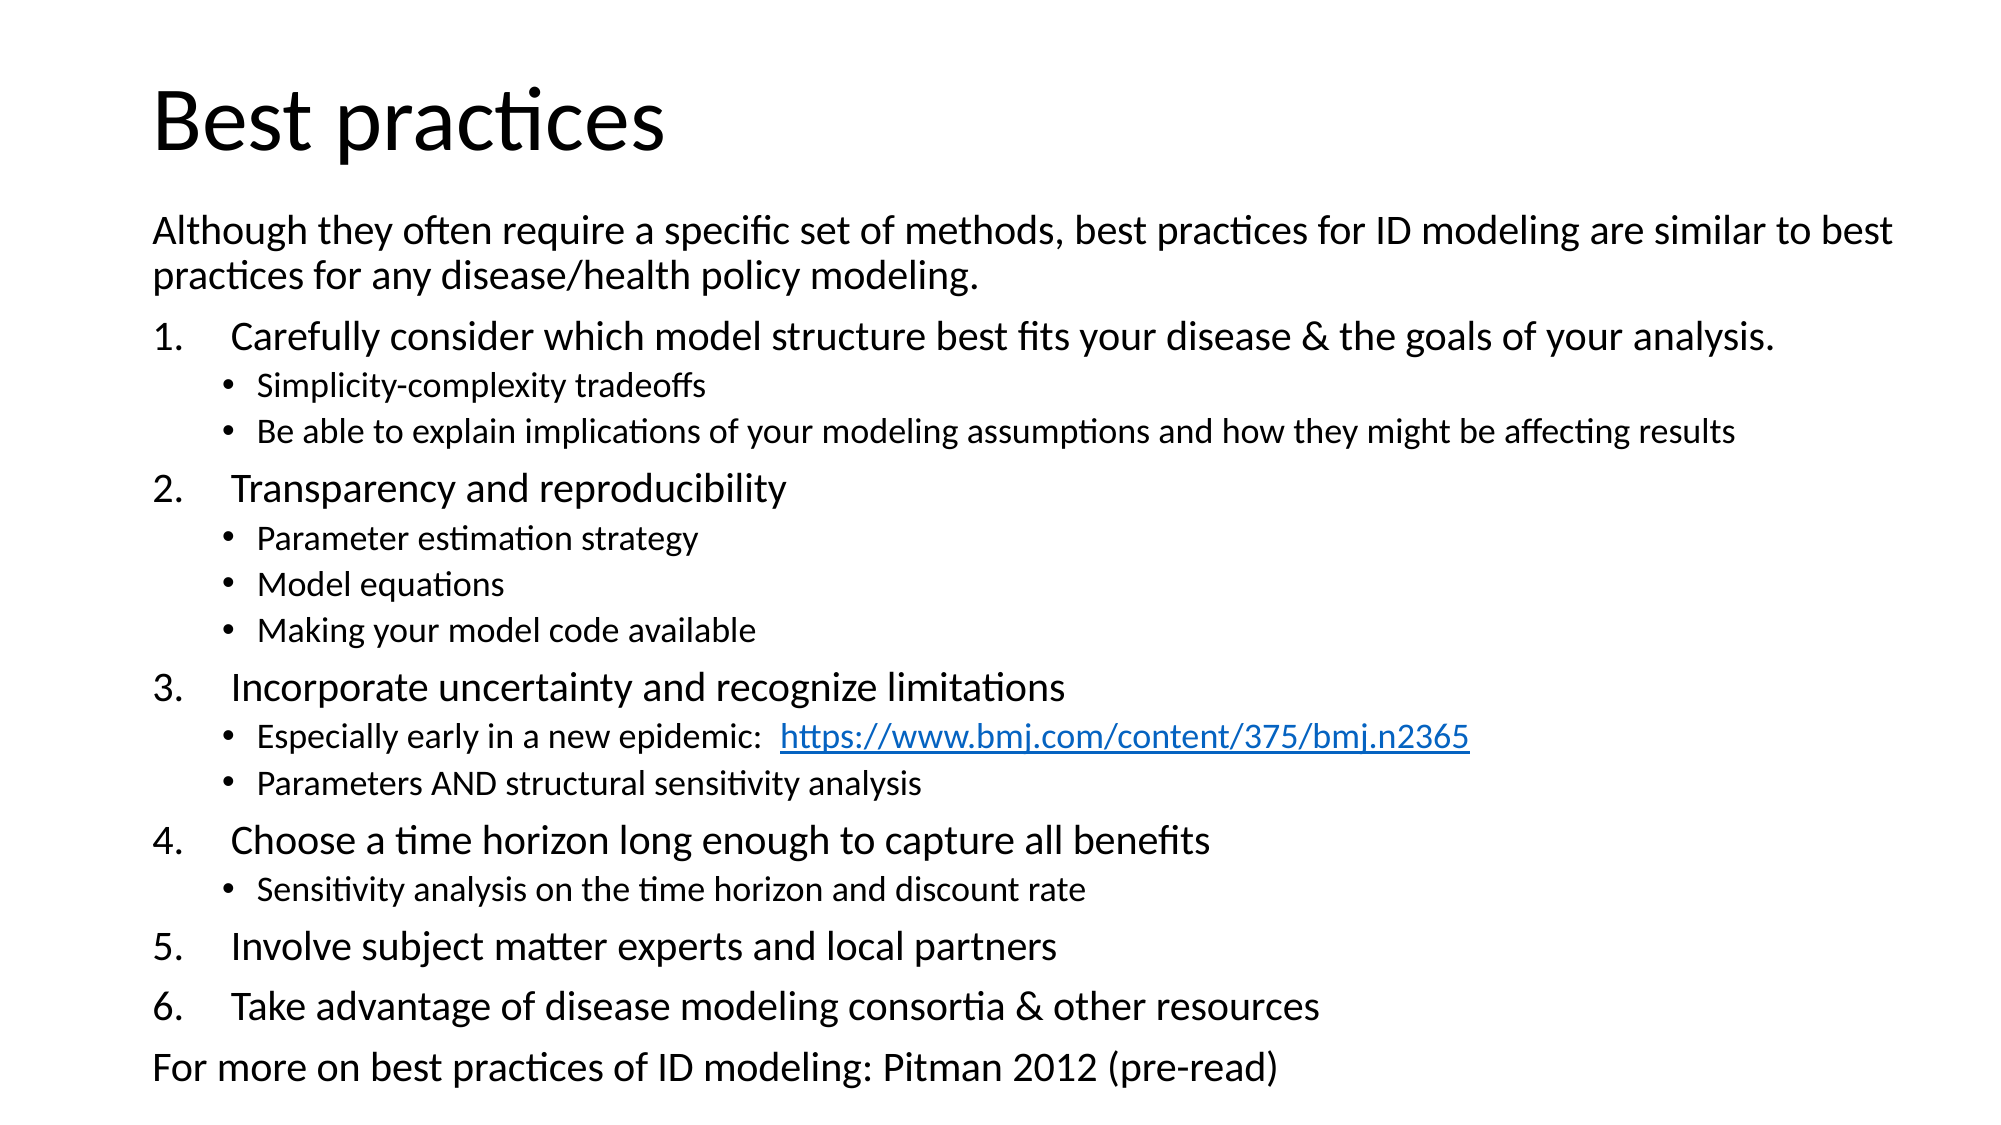

# Best practices
Although they often require a specific set of methods, best practices for ID modeling are similar to best practices for any disease/health policy modeling.
Carefully consider which model structure best fits your disease & the goals of your analysis.
Simplicity-complexity tradeoffs
Be able to explain implications of your modeling assumptions and how they might be affecting results
Transparency and reproducibility
Parameter estimation strategy
Model equations
Making your model code available
Incorporate uncertainty and recognize limitations
Especially early in a new epidemic:  https://www.bmj.com/content/375/bmj.n2365
Parameters AND structural sensitivity analysis
Choose a time horizon long enough to capture all benefits
Sensitivity analysis on the time horizon and discount rate
Involve subject matter experts and local partners
Take advantage of disease modeling consortia & other resources
For more on best practices of ID modeling: Pitman 2012 (pre-read)